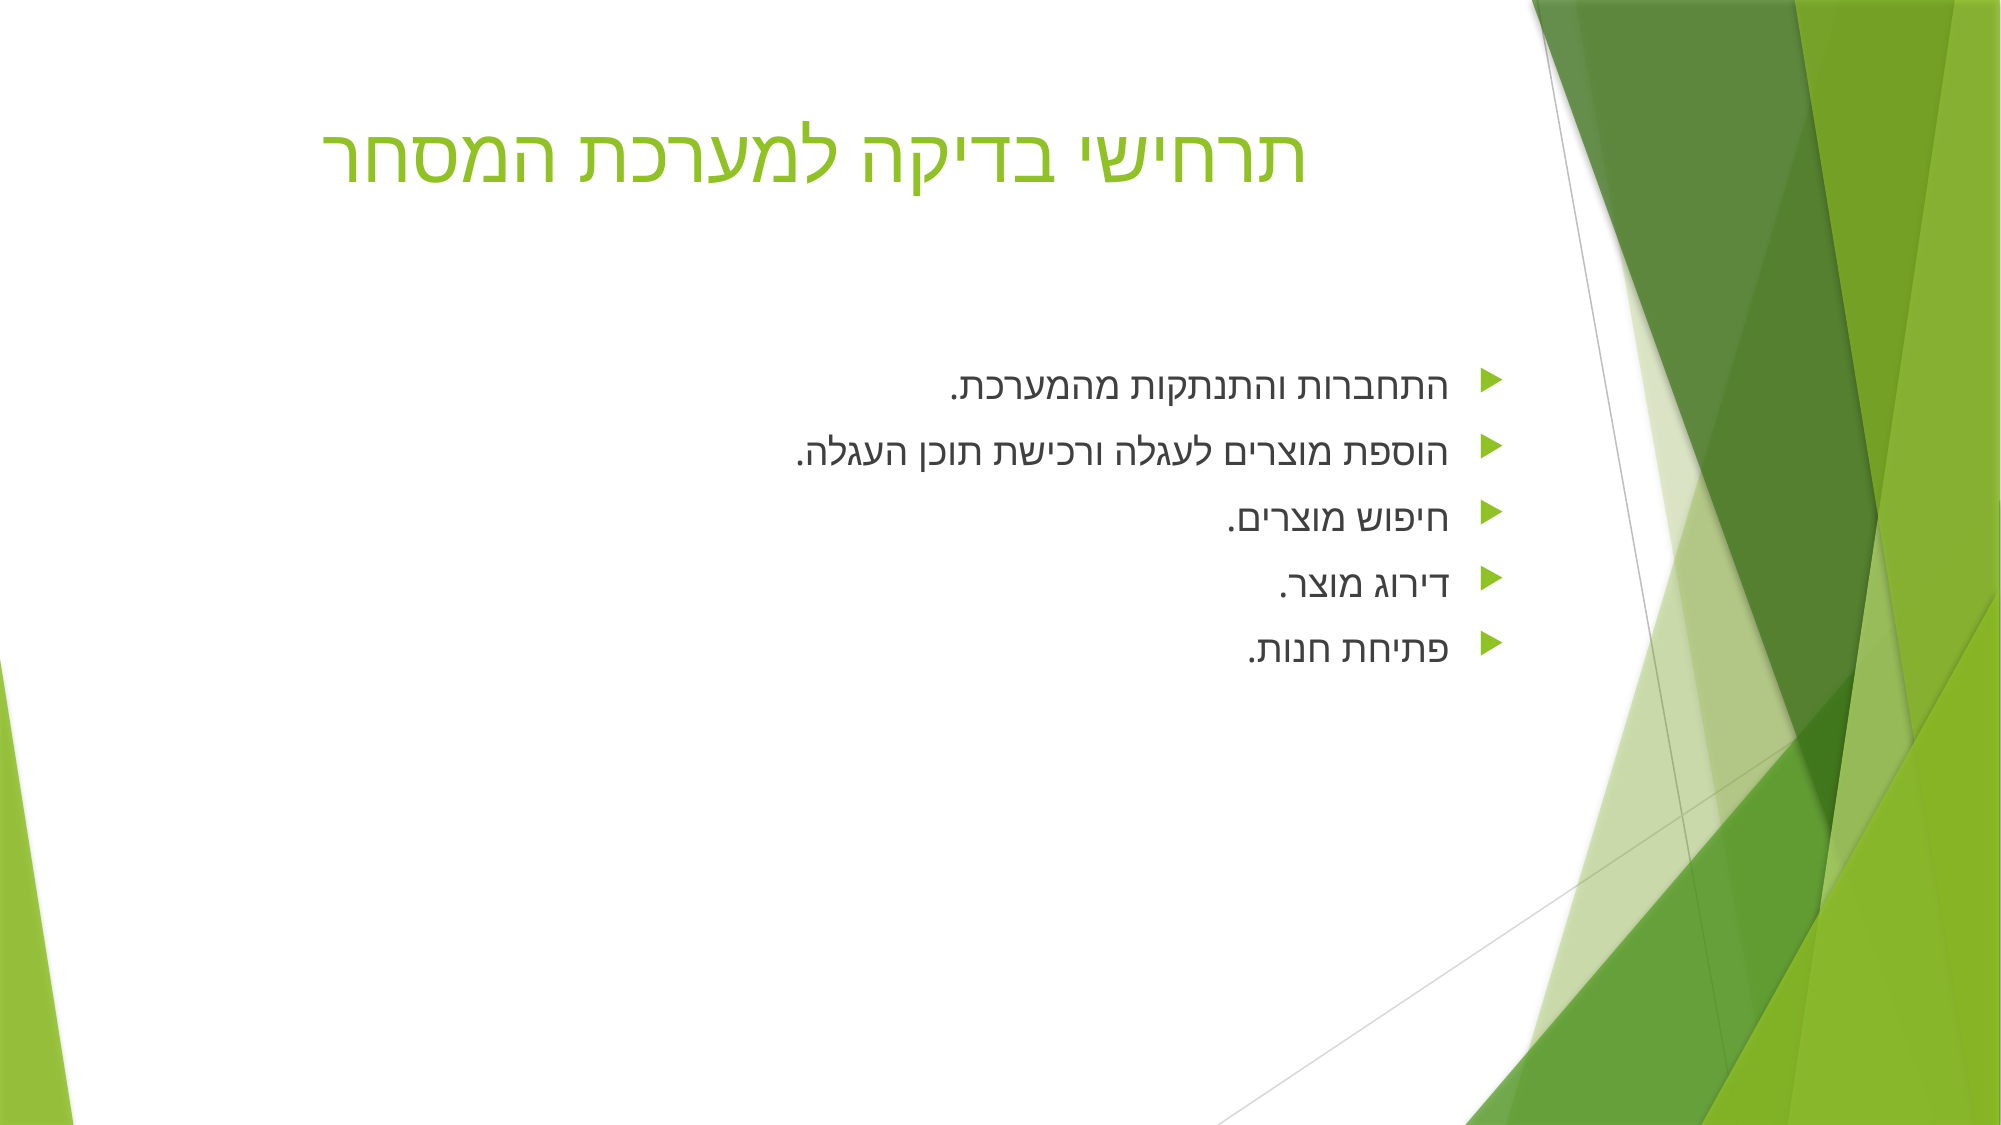

# תרחישי בדיקה למערכת המסחר
התחברות והתנתקות מהמערכת.
הוספת מוצרים לעגלה ורכישת תוכן העגלה.
חיפוש מוצרים.
דירוג מוצר.
פתיחת חנות.